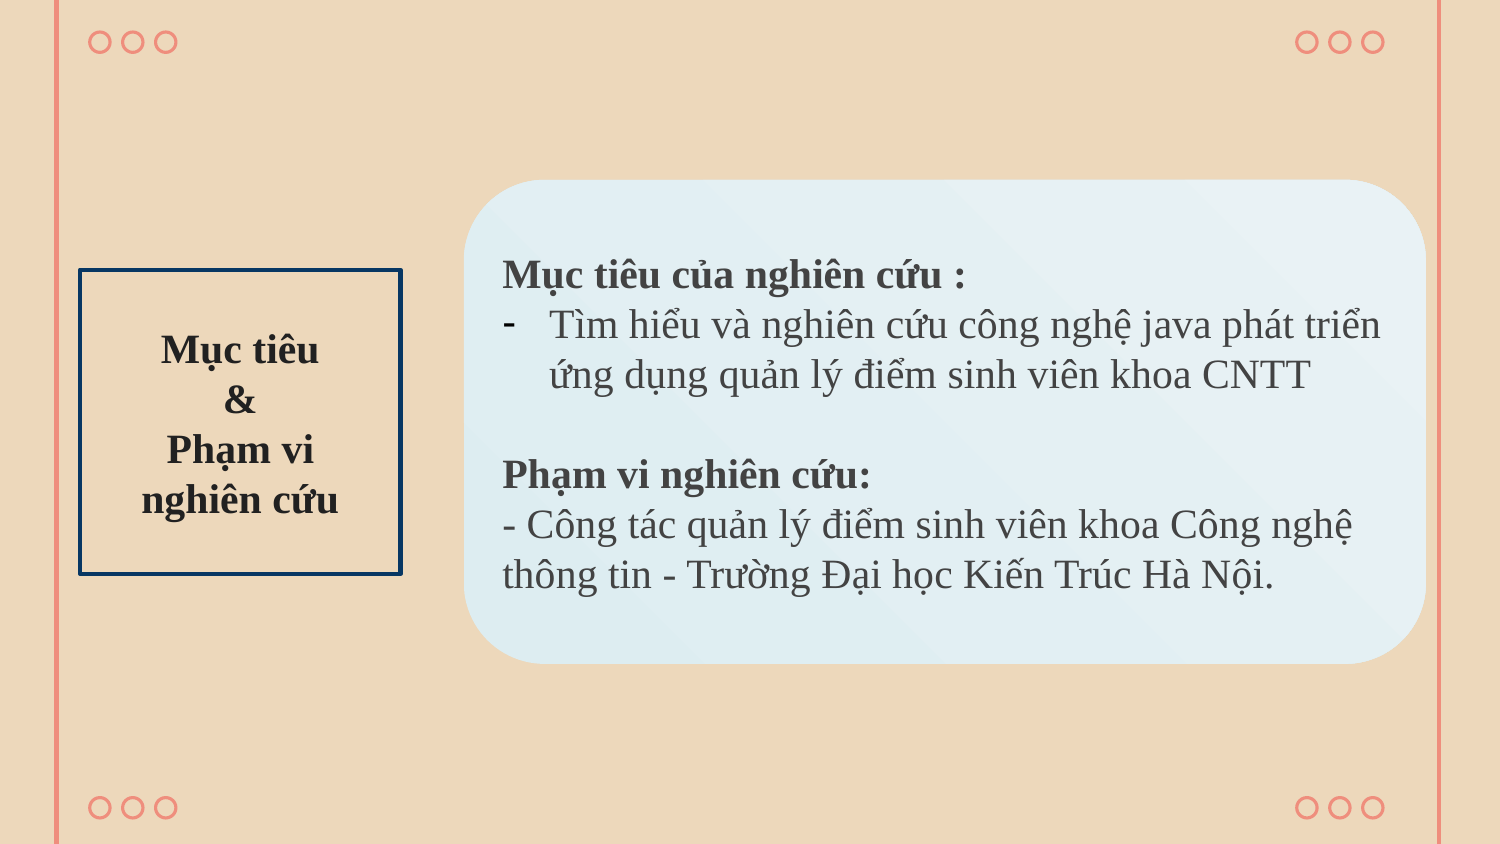

Mục tiêu của nghiên cứu :
Tìm hiểu và nghiên cứu công nghệ java phát triển ứng dụng quản lý điểm sinh viên khoa CNTT

Phạm vi nghiên cứu:
- Công tác quản lý điểm sinh viên khoa Công nghệ thông tin - Trường Đại học Kiến Trúc Hà Nội.
Mục tiêu
&
 Phạm vi
nghiên cứu